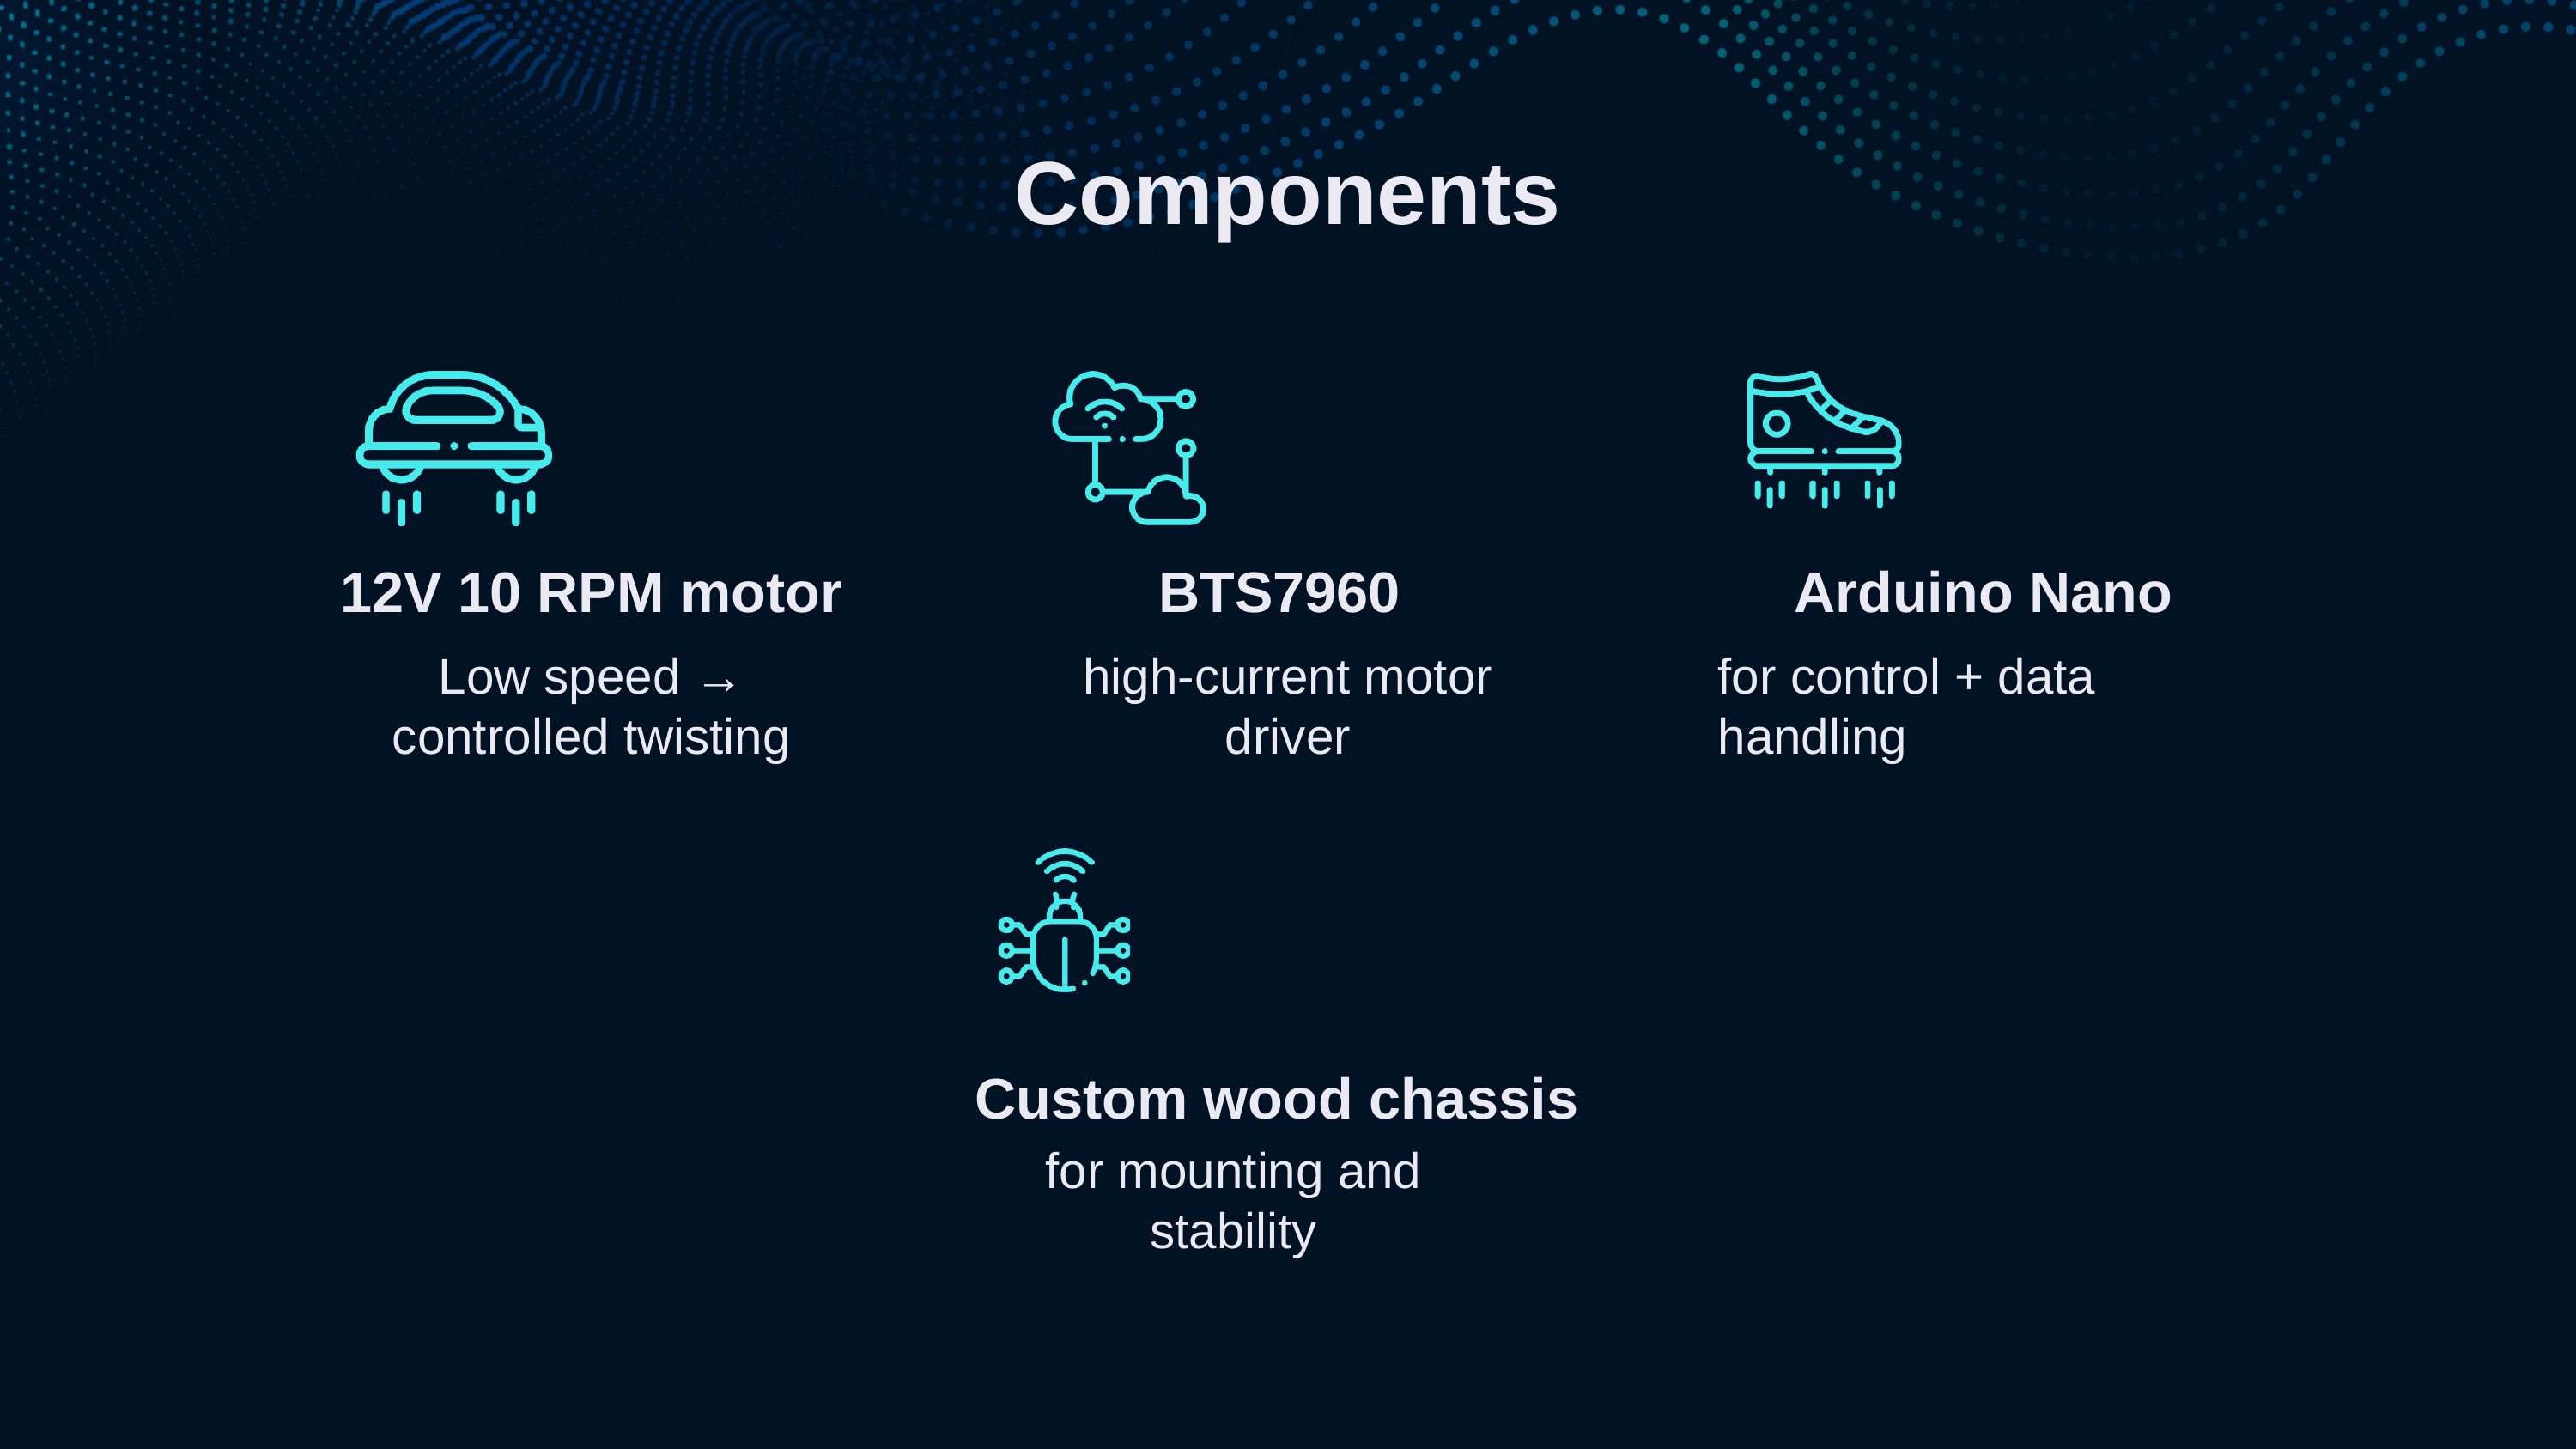

Components

12V 10 RPM motor
BTS7960
Arduino Nano
Low speed → controlled twisting
high-current motor driver
for control + data handling

Custom wood chassis
for mounting and stability